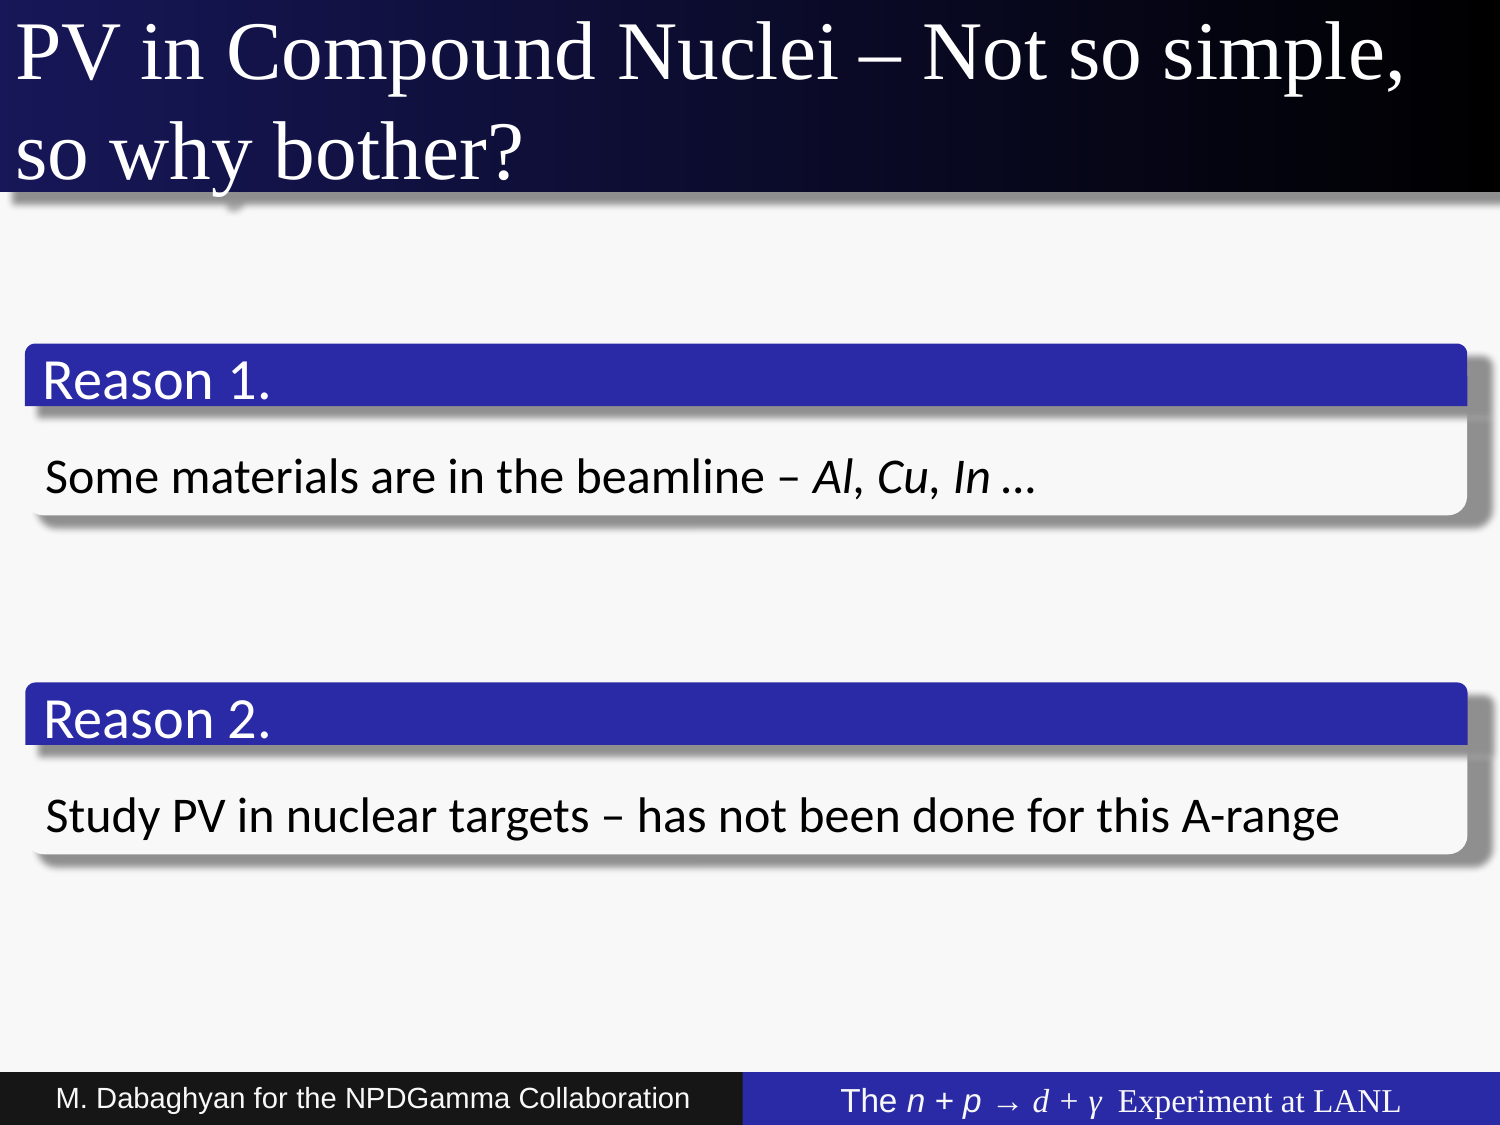

PV in Compound Nuclei – Not so simple, so why bother?
Reason 1.
Some materials are in the beamline – Al, Cu, In …
Reason 2.
Study PV in nuclear targets – has not been done for this A-range

M. Dabaghyan for the NPDGamma Collaboration
The n + p → d + γ  Experiment at LANL